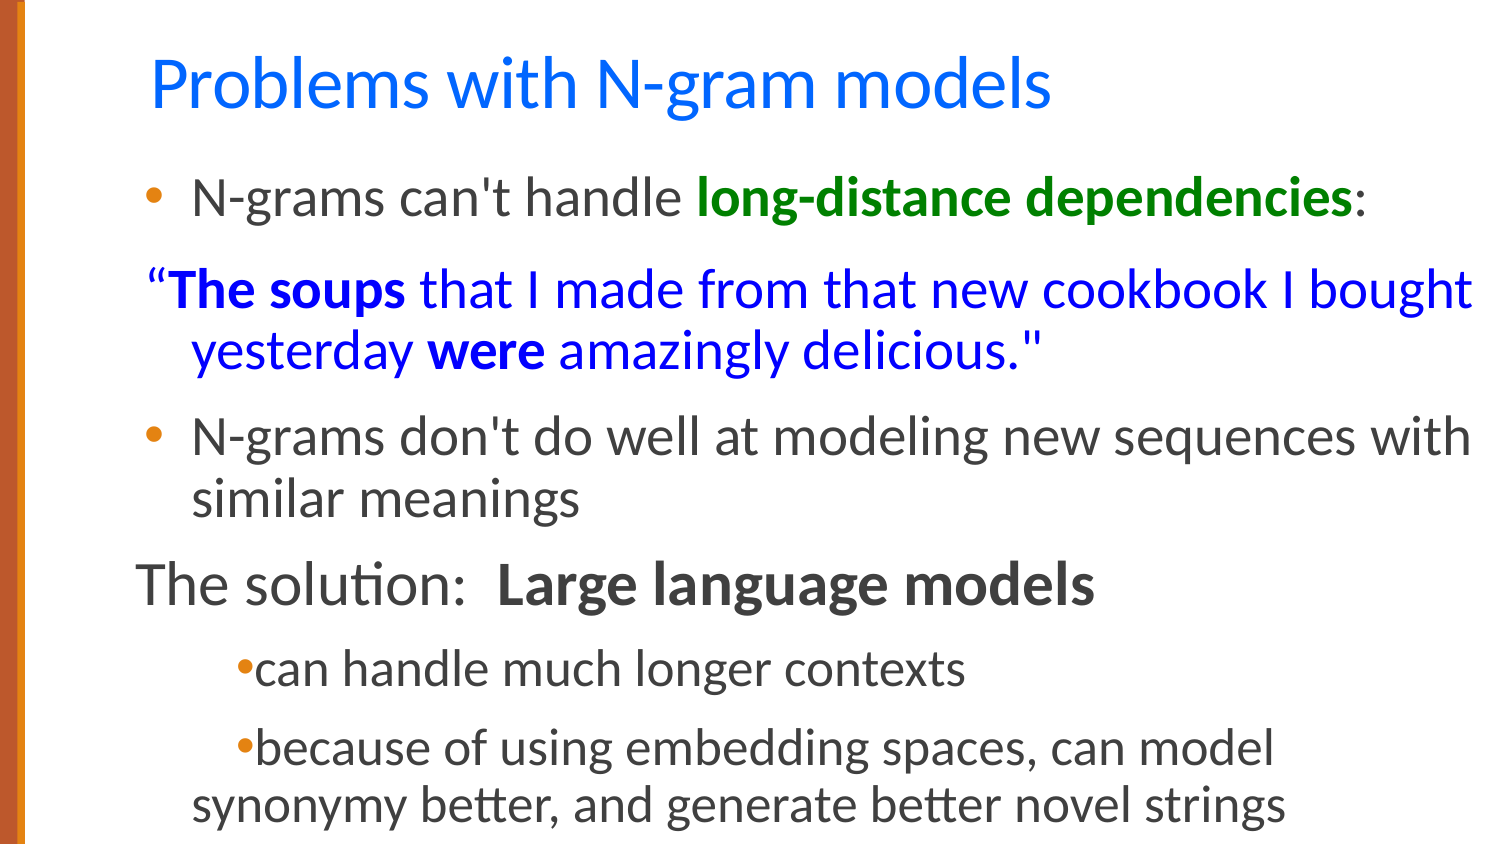

# Problems with N-gram models
N-grams can't handle long-distance dependencies:
“The soups that I made from that new cookbook I bought yesterday were amazingly delicious."
N-grams don't do well at modeling new sequences with similar meanings
The solution:  Large language models
can handle much longer contexts
because of using embedding spaces, can model synonymy better, and generate better novel strings